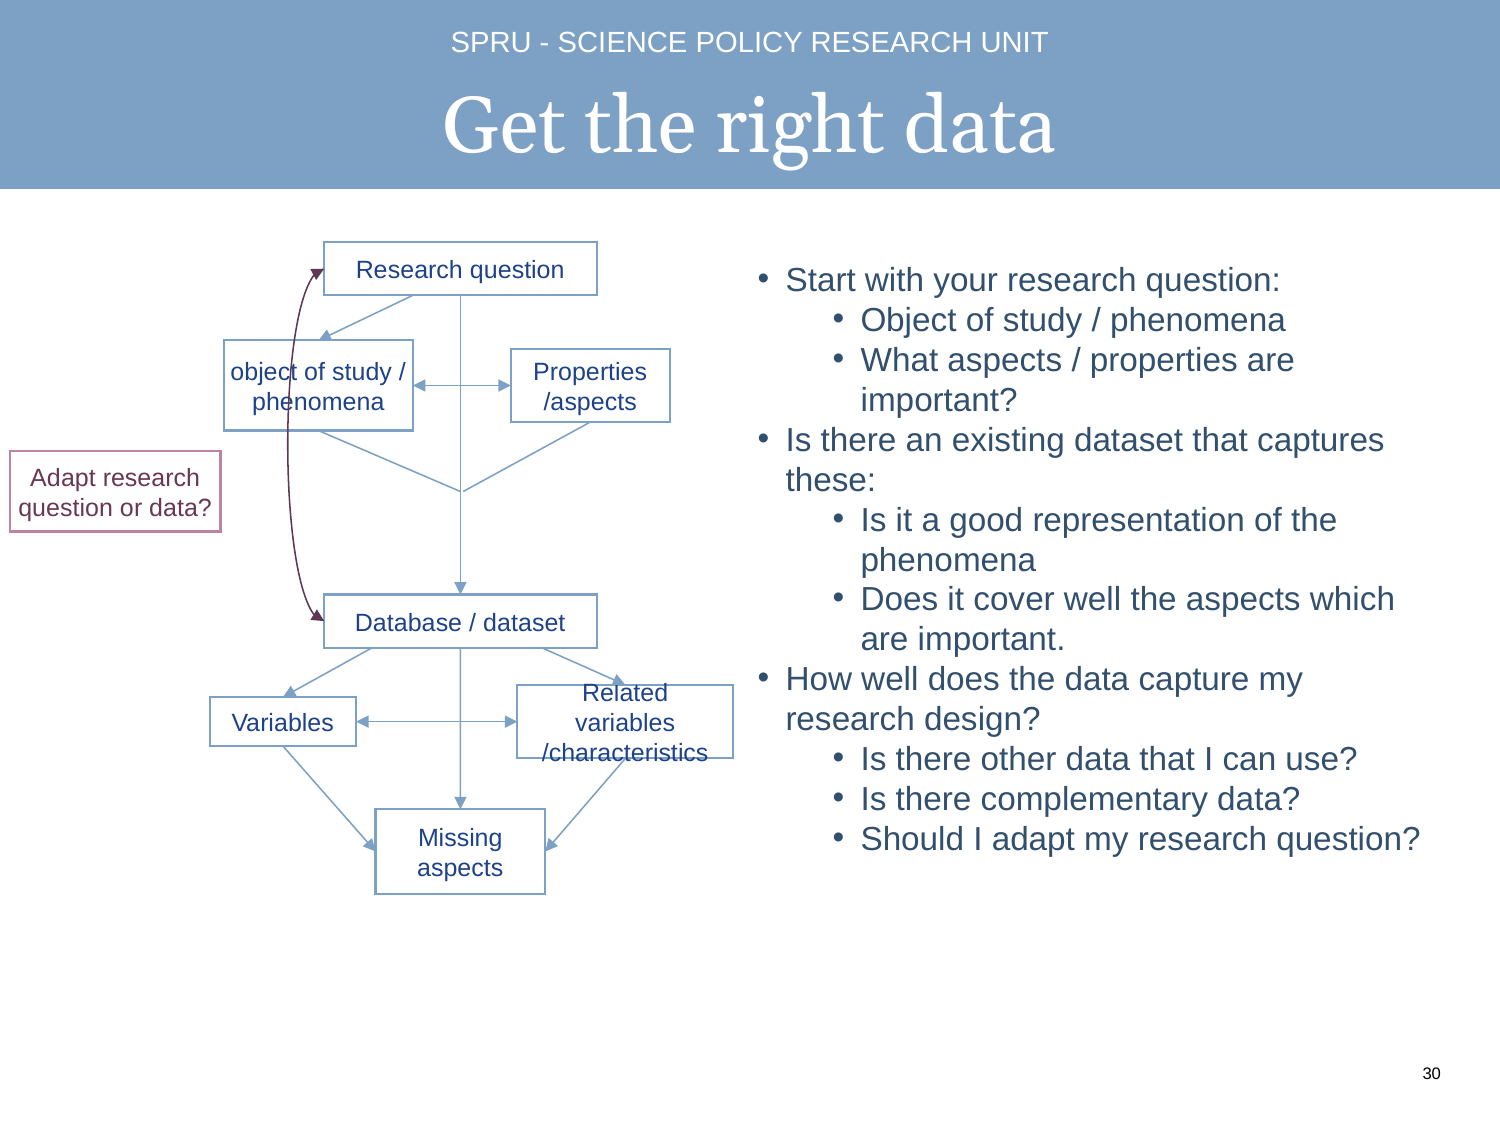

# Get the right data
Research question
Start with your research question:
Object of study / phenomena
What aspects / properties are important?
Is there an existing dataset that captures these:
Is it a good representation of the phenomena
Does it cover well the aspects which are important.
How well does the data capture my research design?
Is there other data that I can use?
Is there complementary data?
Should I adapt my research question?

object of study / phenomena
Properties /aspects
Adapt research question or data?
Database / dataset
Related variables /characteristics
Variables
Missing aspects